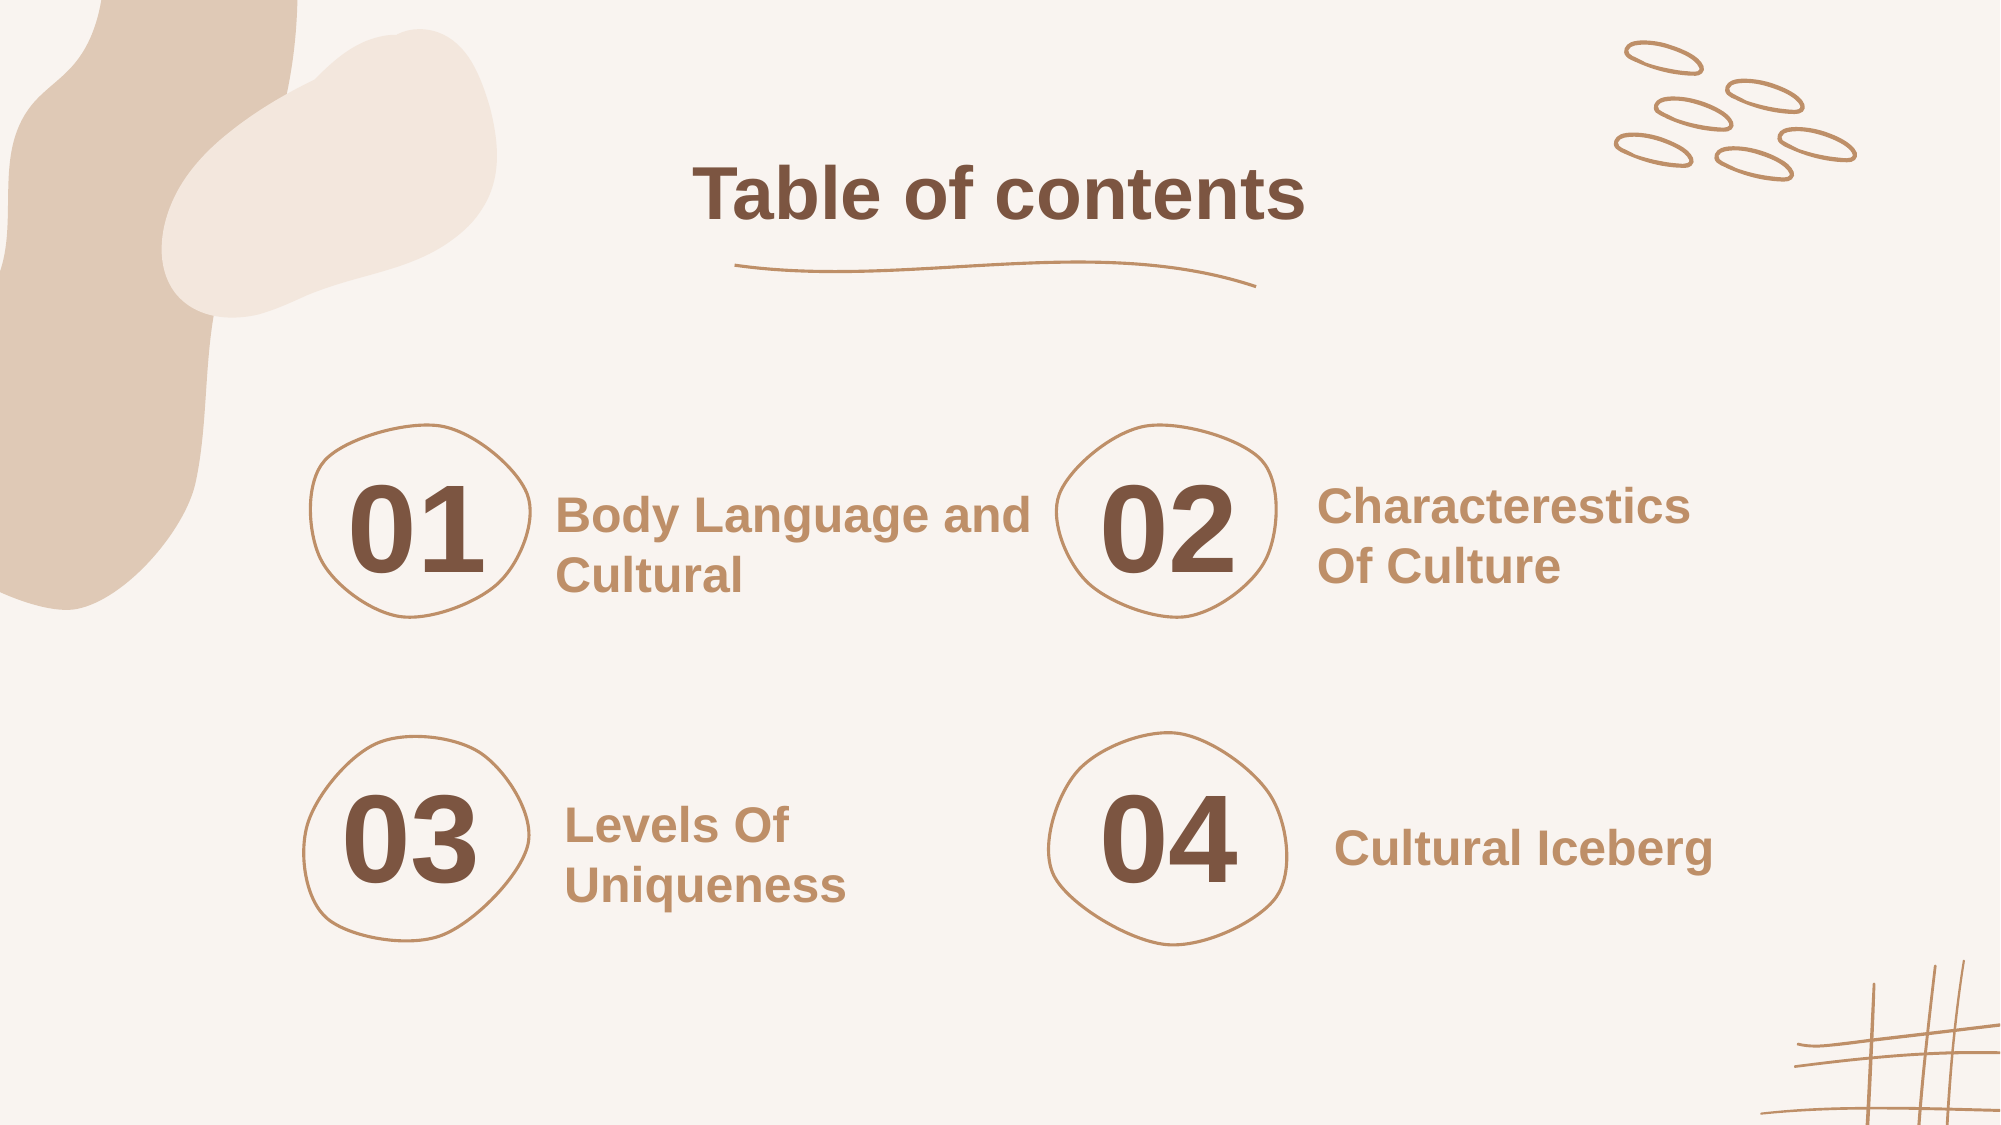

Table of contents

Characterestics Of Culture
01
# Body Language and Cultural
02

03
Levels Of Uniqueness
04
Cultural Iceberg